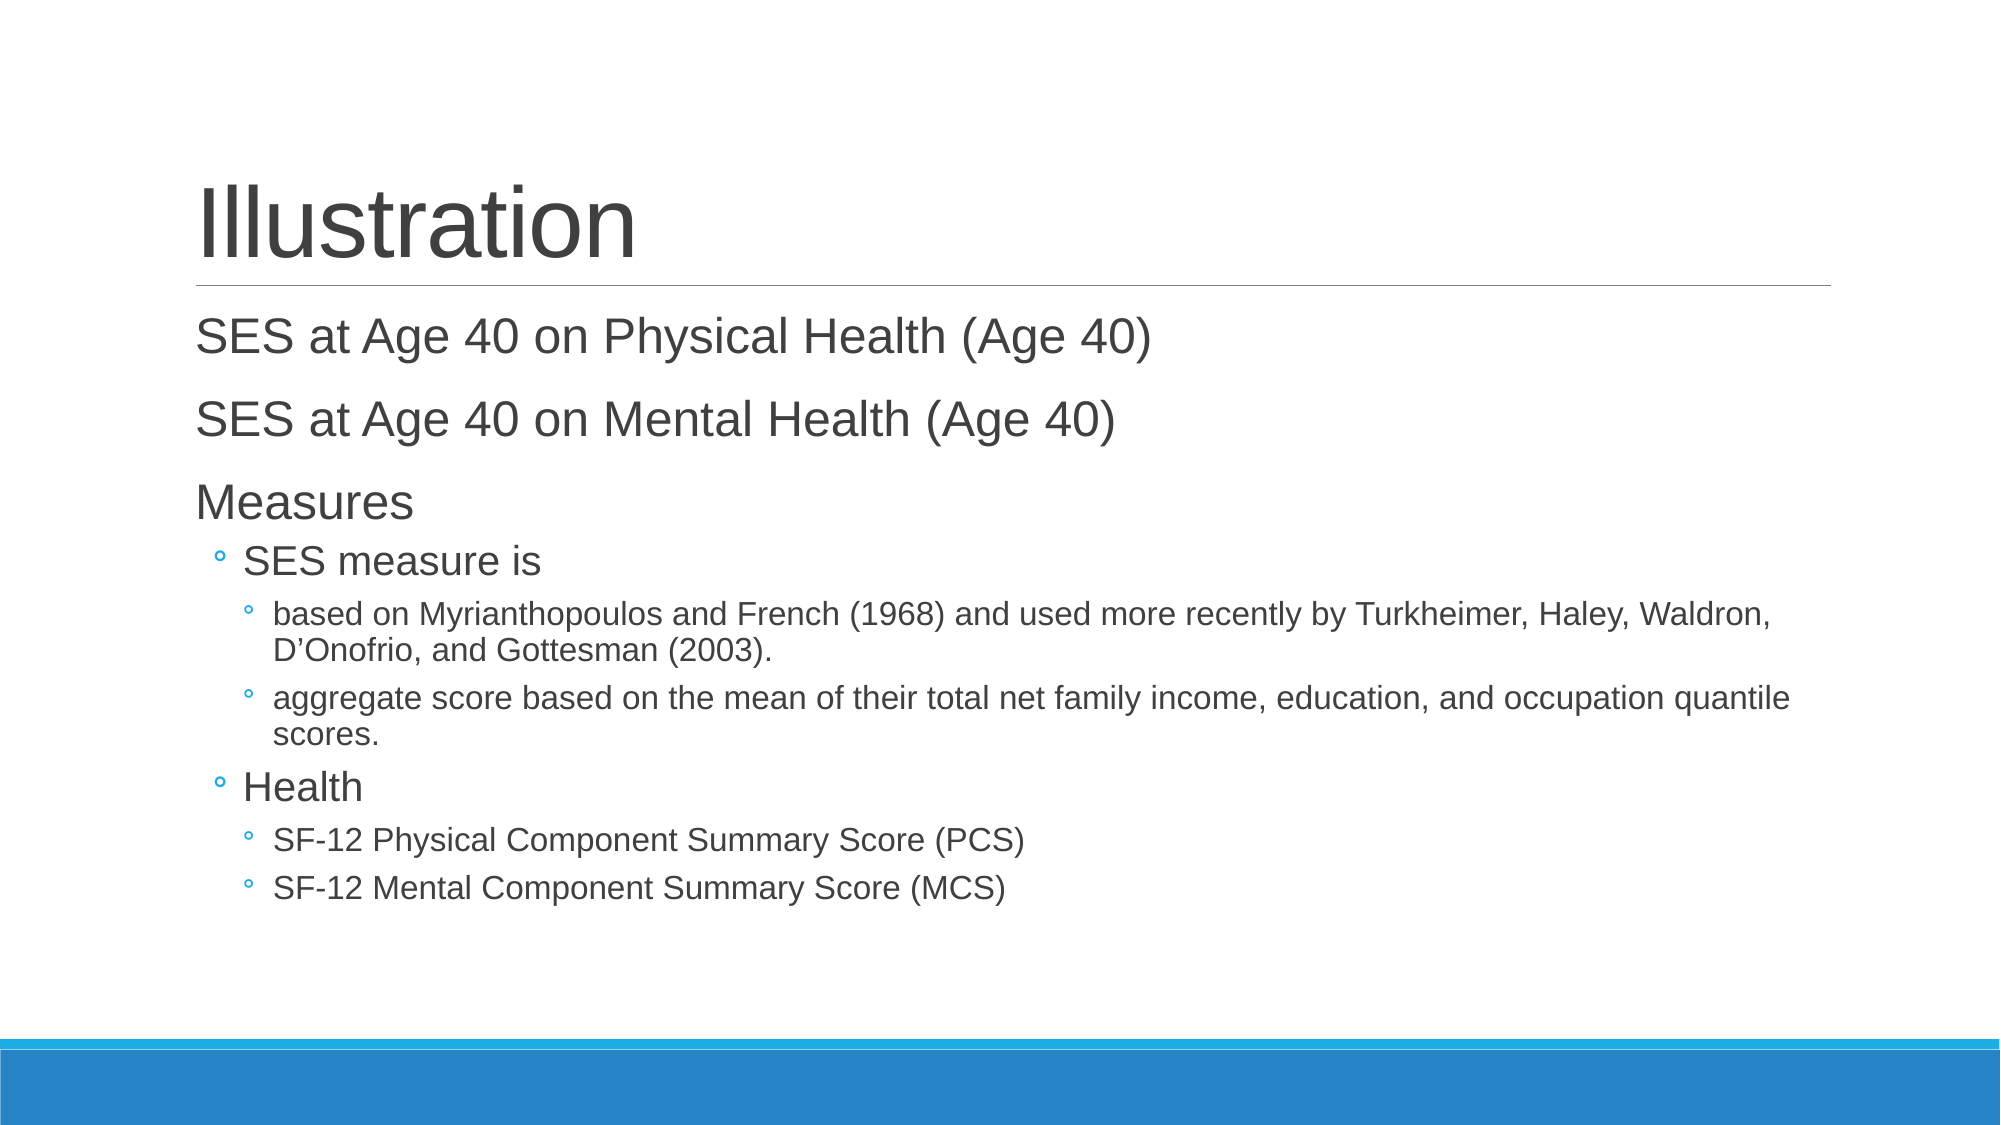

# Illustration
SES at Age 40 on Physical Health (Age 40)
SES at Age 40 on Mental Health (Age 40)
Measures
SES measure is
based on Myrianthopoulos and French (1968) and used more recently by Turkheimer, Haley, Waldron, D’Onofrio, and Gottesman (2003).
aggregate score based on the mean of their total net family income, education, and occupation quantile scores.
Health
SF-12 Physical Component Summary Score (PCS)
SF-12 Mental Component Summary Score (MCS)